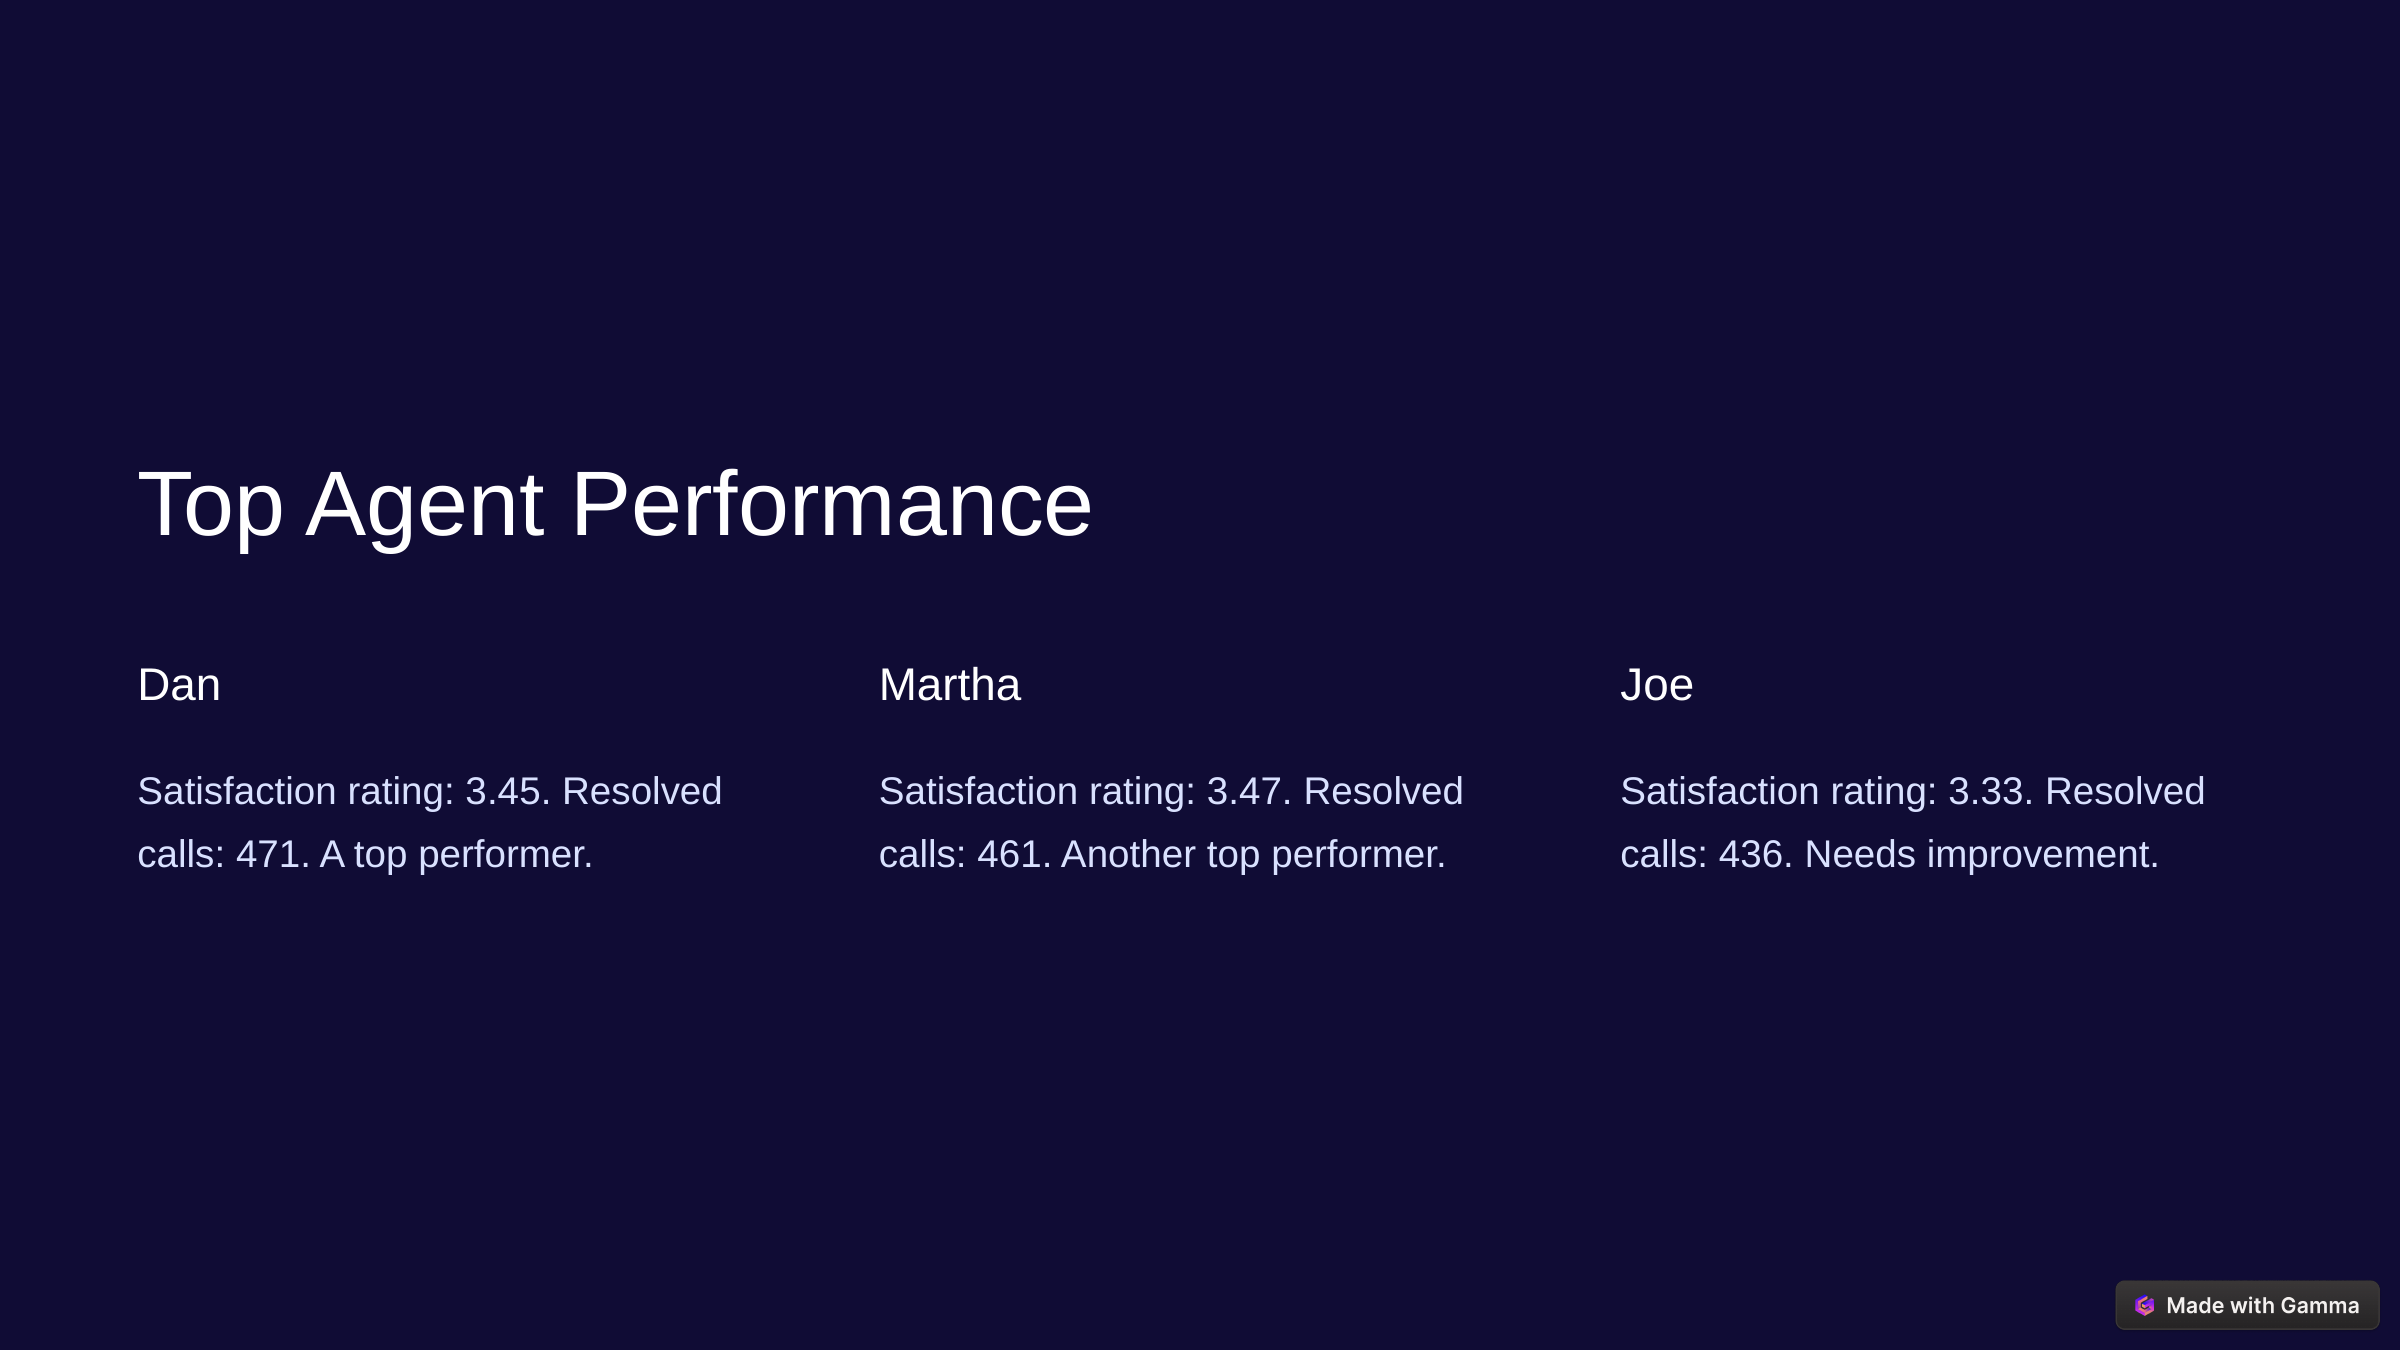

Top Agent Performance
Dan
Martha
Joe
Satisfaction rating: 3.45. Resolved calls: 471. A top performer.
Satisfaction rating: 3.47. Resolved calls: 461. Another top performer.
Satisfaction rating: 3.33. Resolved calls: 436. Needs improvement.